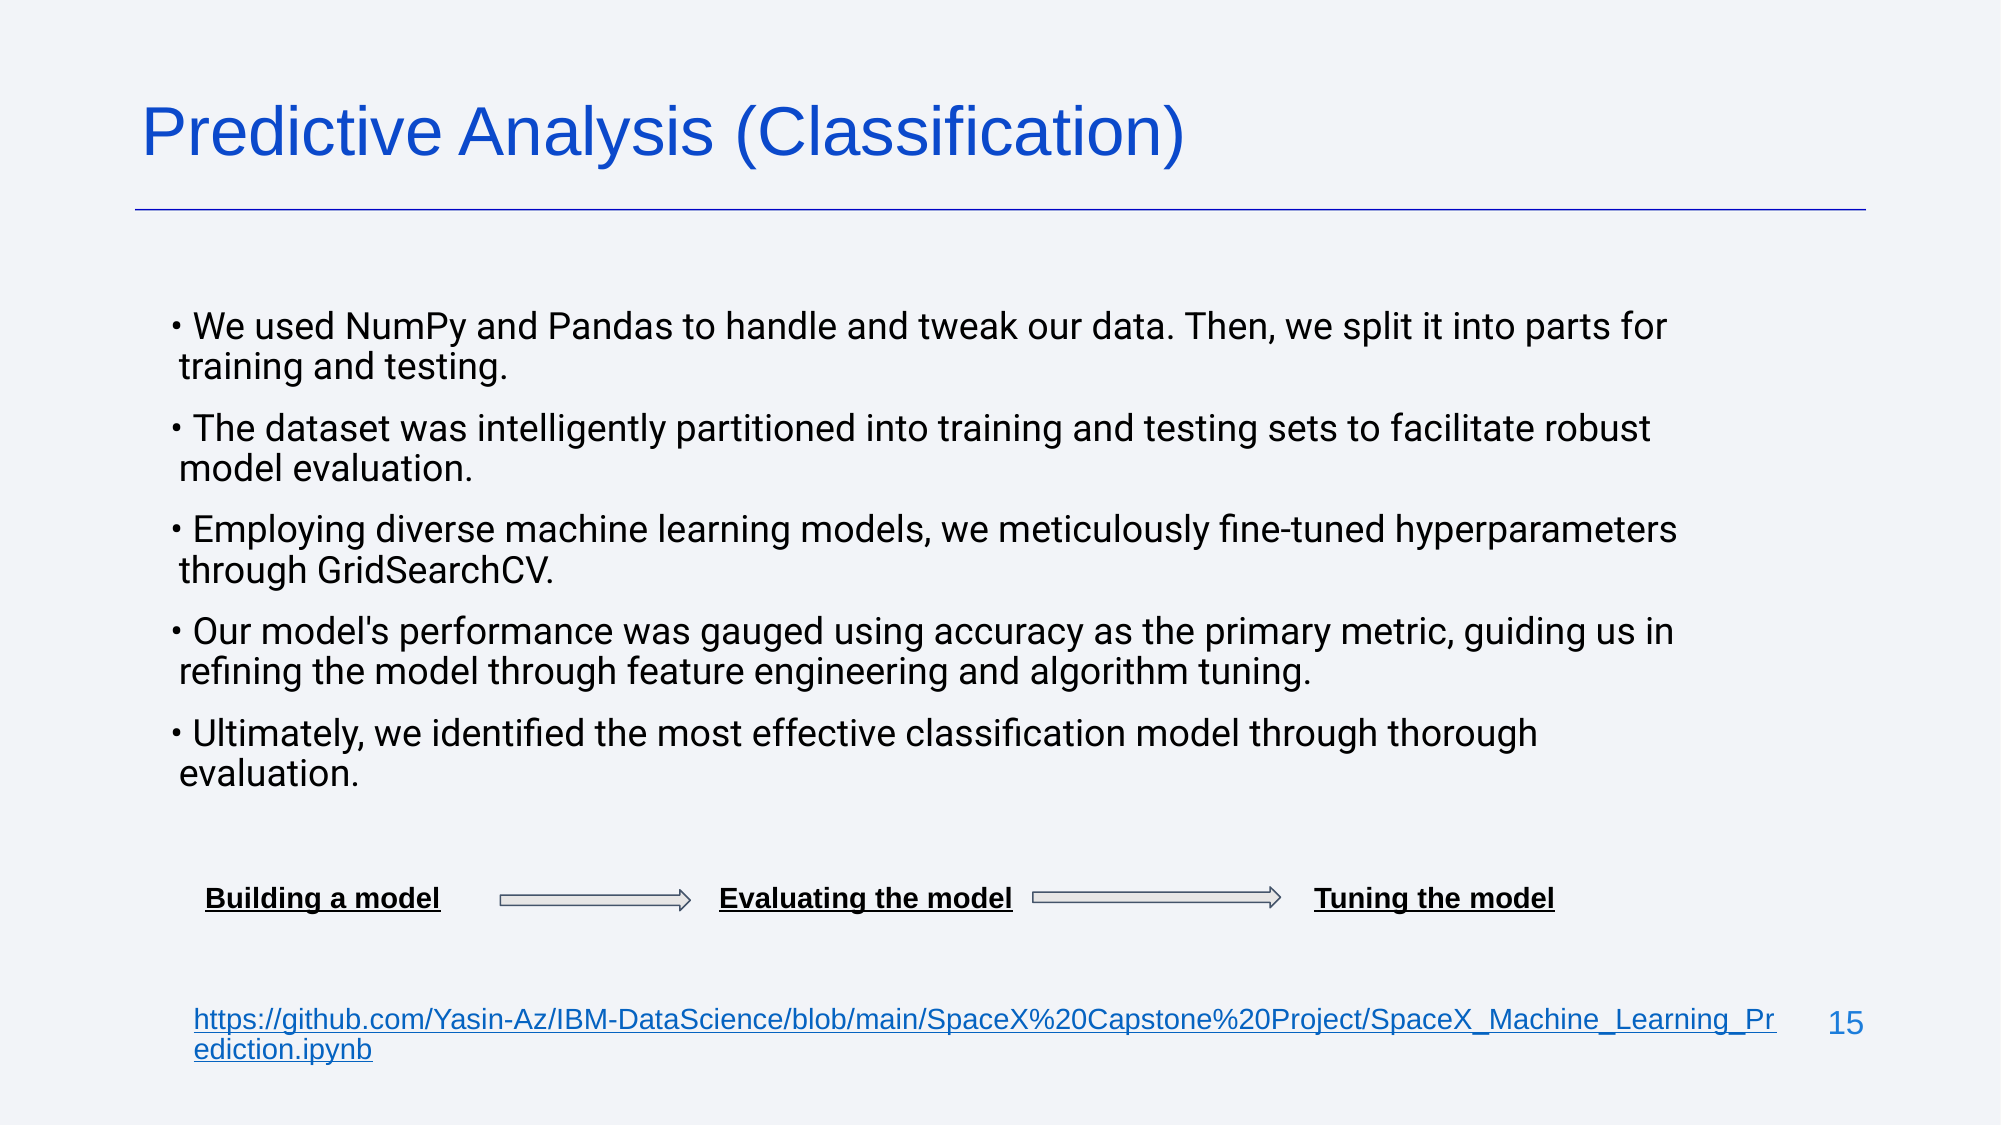

Predictive Analysis (Classification)
• We used NumPy and Pandas to handle and tweak our data. Then, we split it into parts for training and testing.
• The dataset was intelligently partitioned into training and testing sets to facilitate robust model evaluation.
• Employing diverse machine learning models, we meticulously fine-tuned hyperparameters through GridSearchCV.
• Our model's performance was gauged using accuracy as the primary metric, guiding us in refining the model through feature engineering and algorithm tuning.
• Ultimately, we identified the most effective classification model through thorough evaluation.
Building a model
Evaluating the model
Tuning the model

https://github.com/Yasin-Az/IBM-DataScience/blob/main/SpaceX%20Capstone%20Project/SpaceX_Machine_Learning_Prediction.ipynb
15